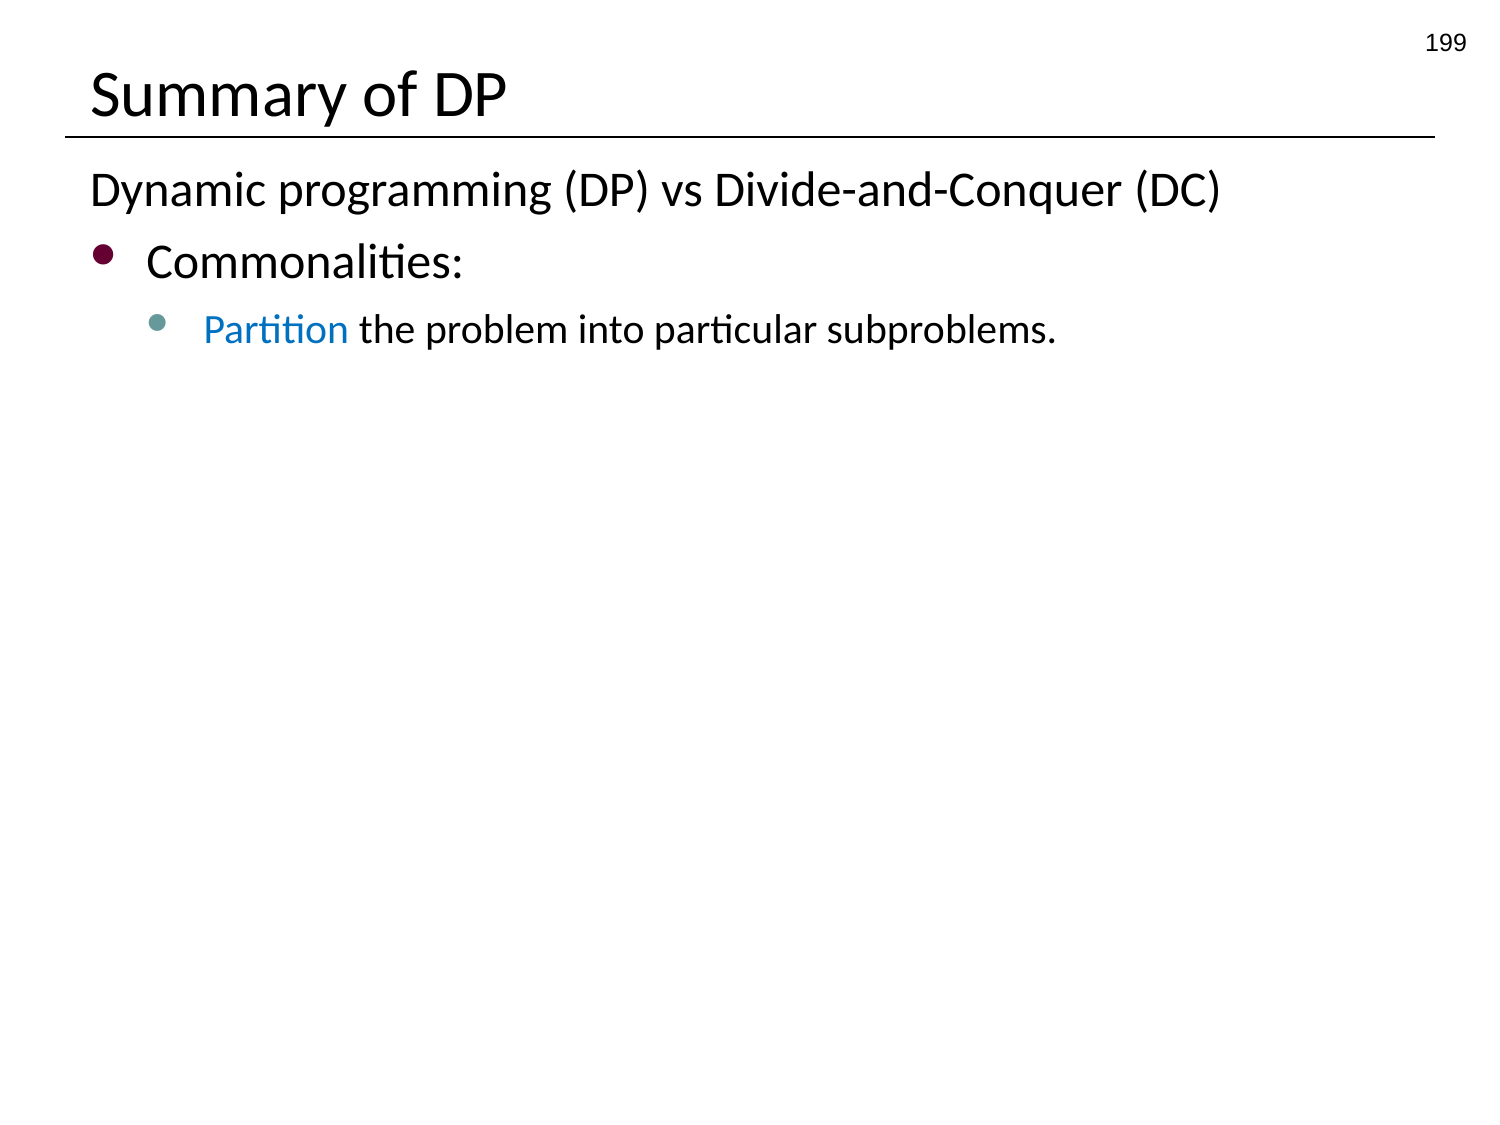

199
# Summary of DP
Dynamic programming (DP) vs Divide-and-Conquer (DC)
Commonalities:
Partition the problem into particular subproblems.